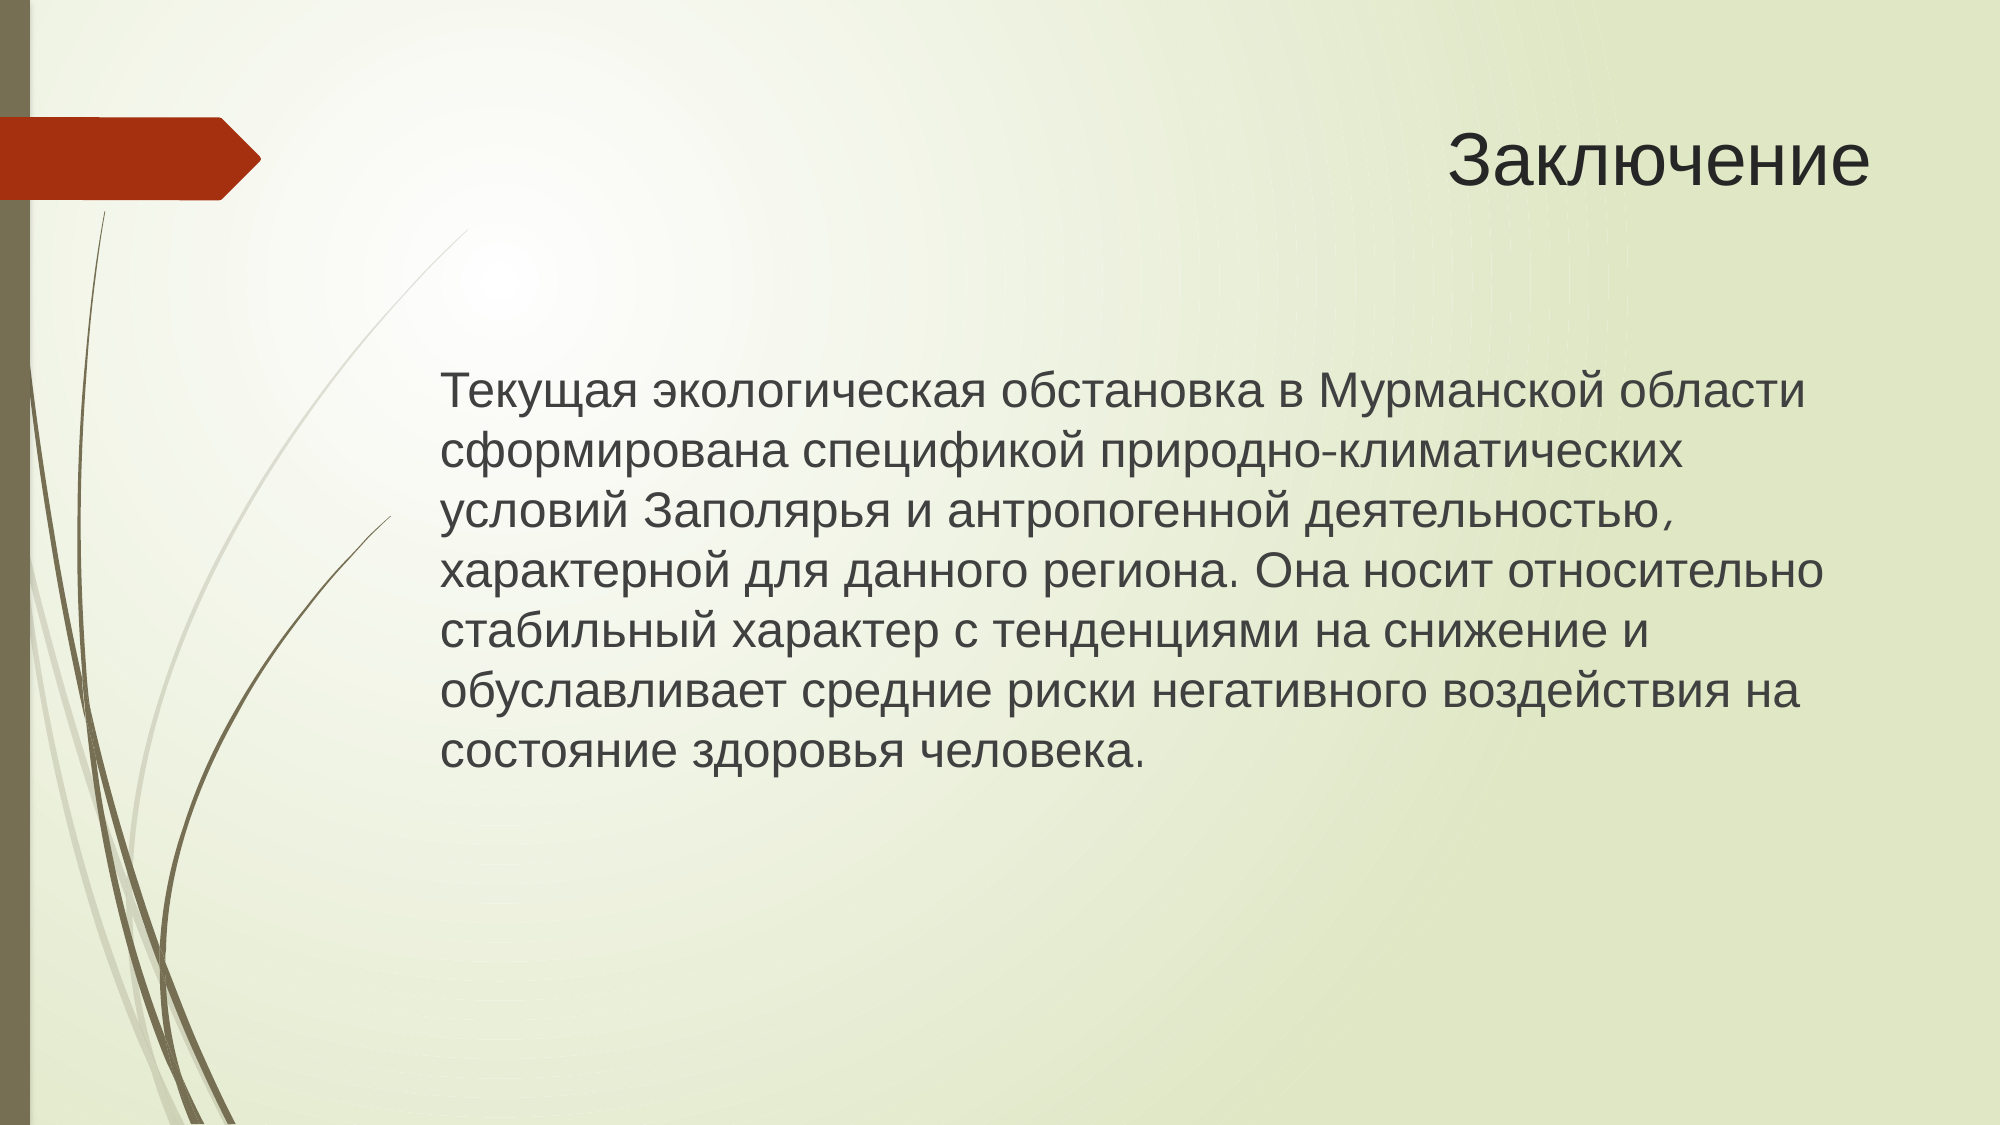

# Заключение
Текущая экологическая обстановка в Мурманской области сформирована спецификой природно-климатических условий Заполярья и антропогенной деятельностью, характерной для данного региона. Она носит относительно стабильный характер с тенденциями на снижение и обуславливает средние риски негативного воздействия на состояние здоровья человека.